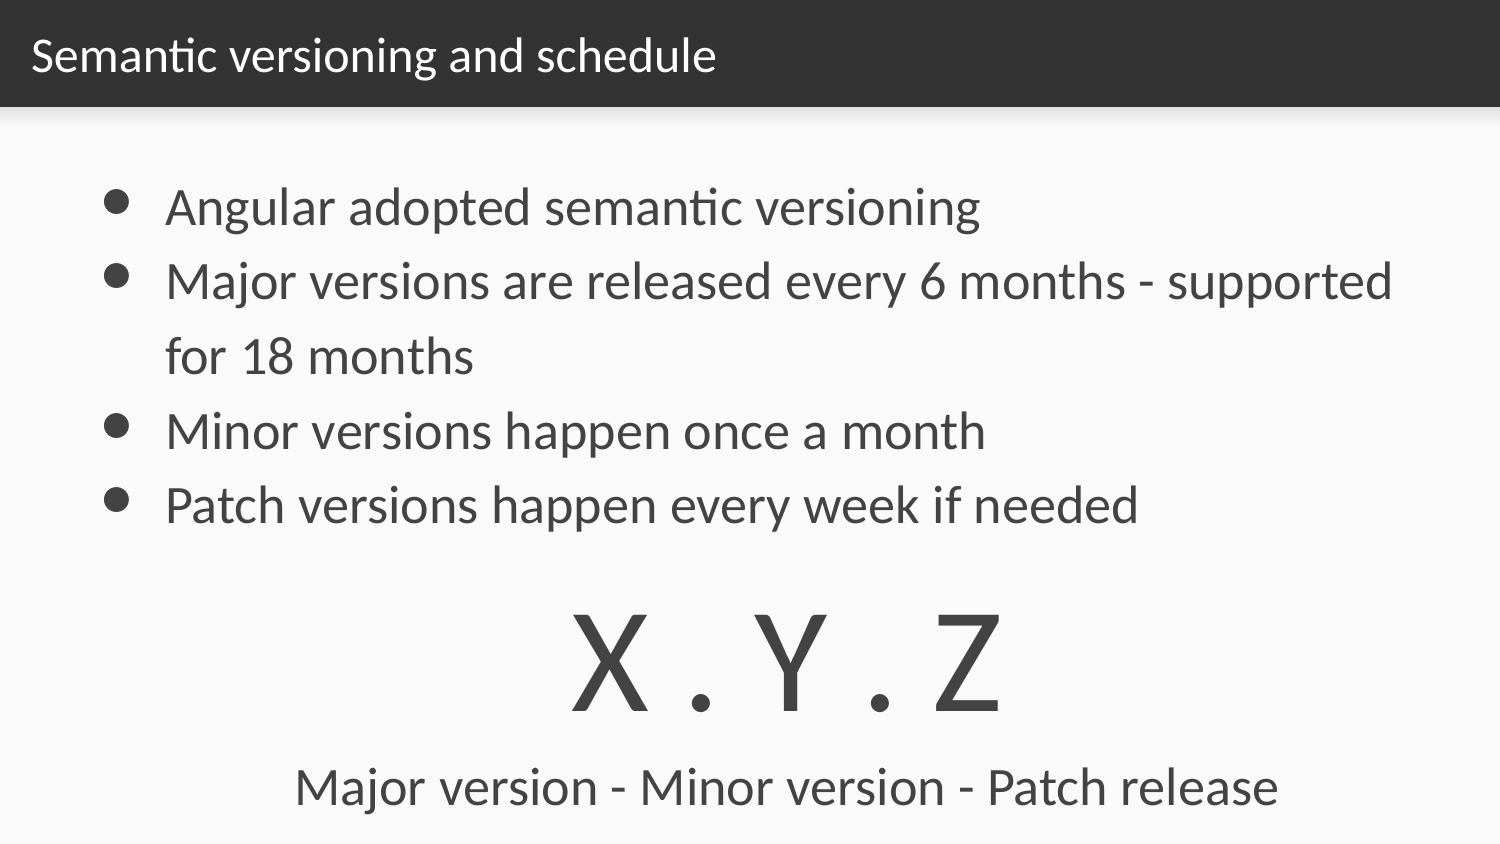

# Semantic versioning and schedule
Angular adopted semantic versioning
Major versions are released every 6 months - supported for 18 months
Minor versions happen once a month
Patch versions happen every week if needed
X . Y . Z
Major version - Minor version - Patch release